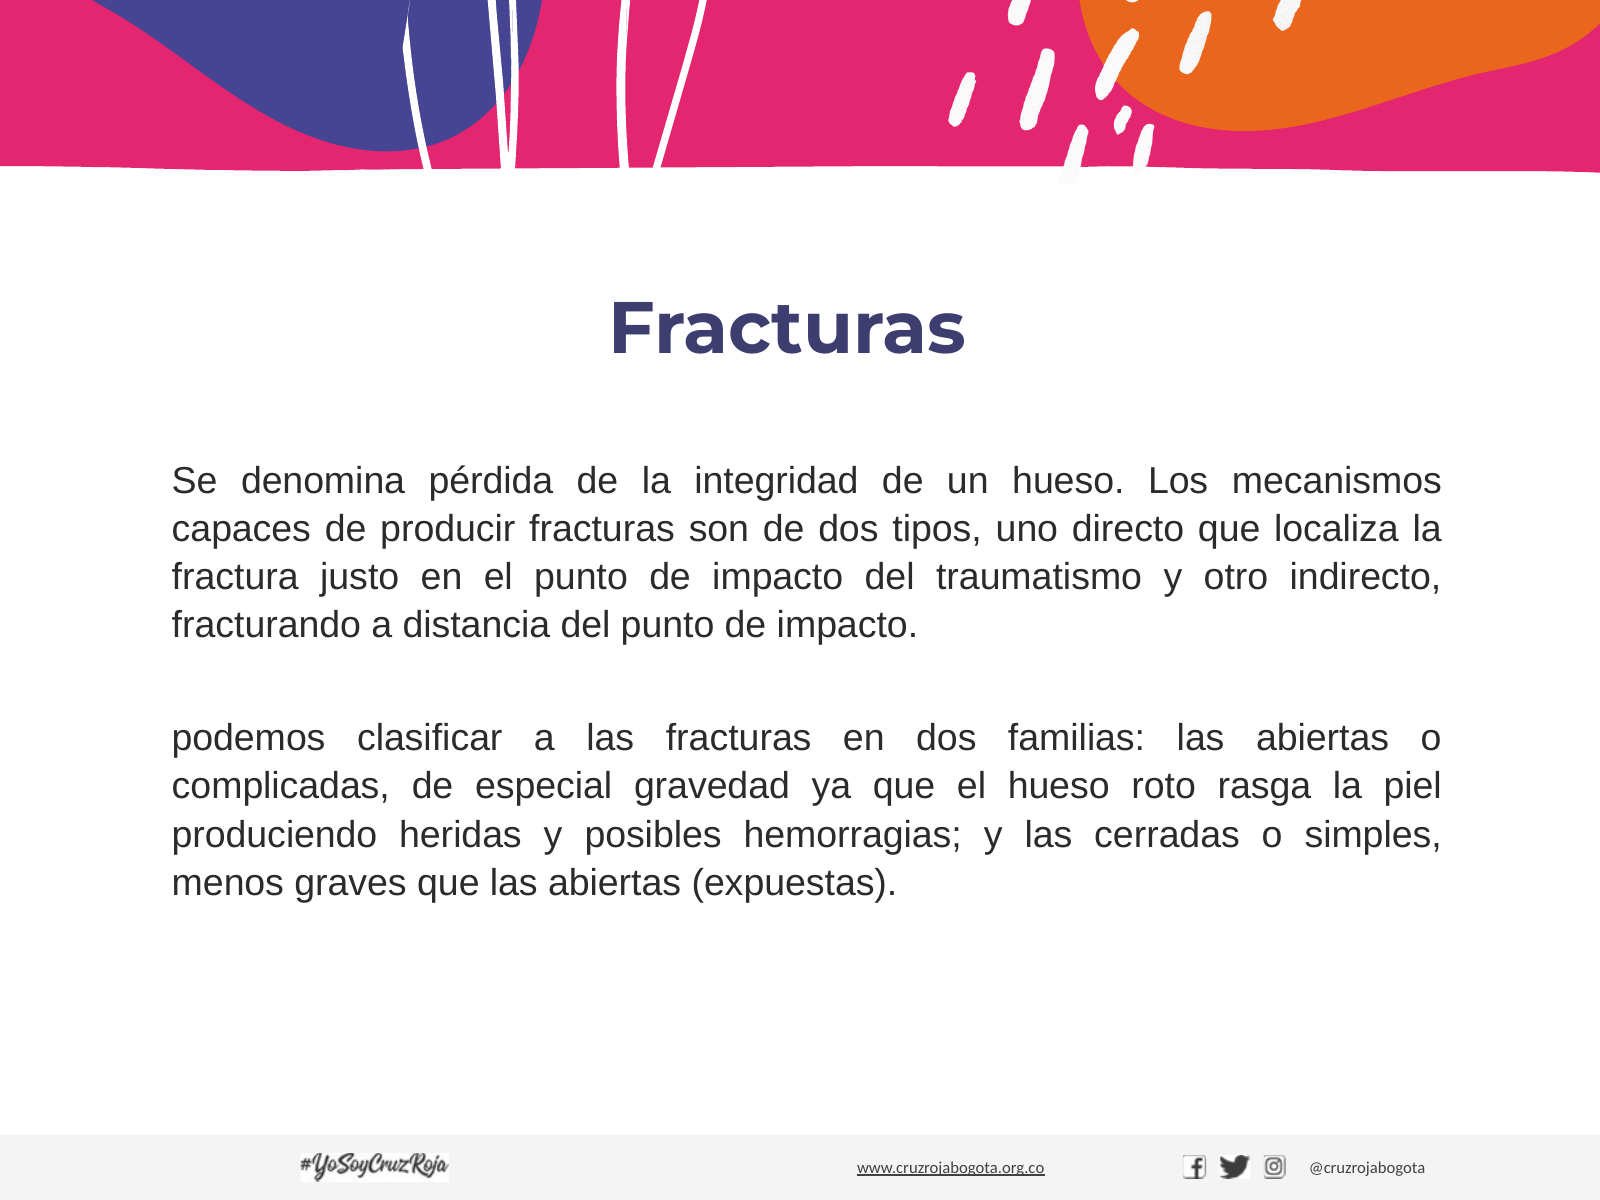

# Fracturas
Se denomina pérdida de la integridad de un hueso. Los mecanismos capaces de producir fracturas son de dos tipos, uno directo que localiza la fractura justo en el punto de impacto del traumatismo y otro indirecto, fracturando a distancia del punto de impacto.
podemos clasificar a las fracturas en dos familias: las abiertas o complicadas, de especial gravedad ya que el hueso roto rasga la piel produciendo heridas y posibles hemorragias; y las cerradas o simples, menos graves que las abiertas (expuestas).

www.cruzrojabogota.org.co
@cruzrojabogota